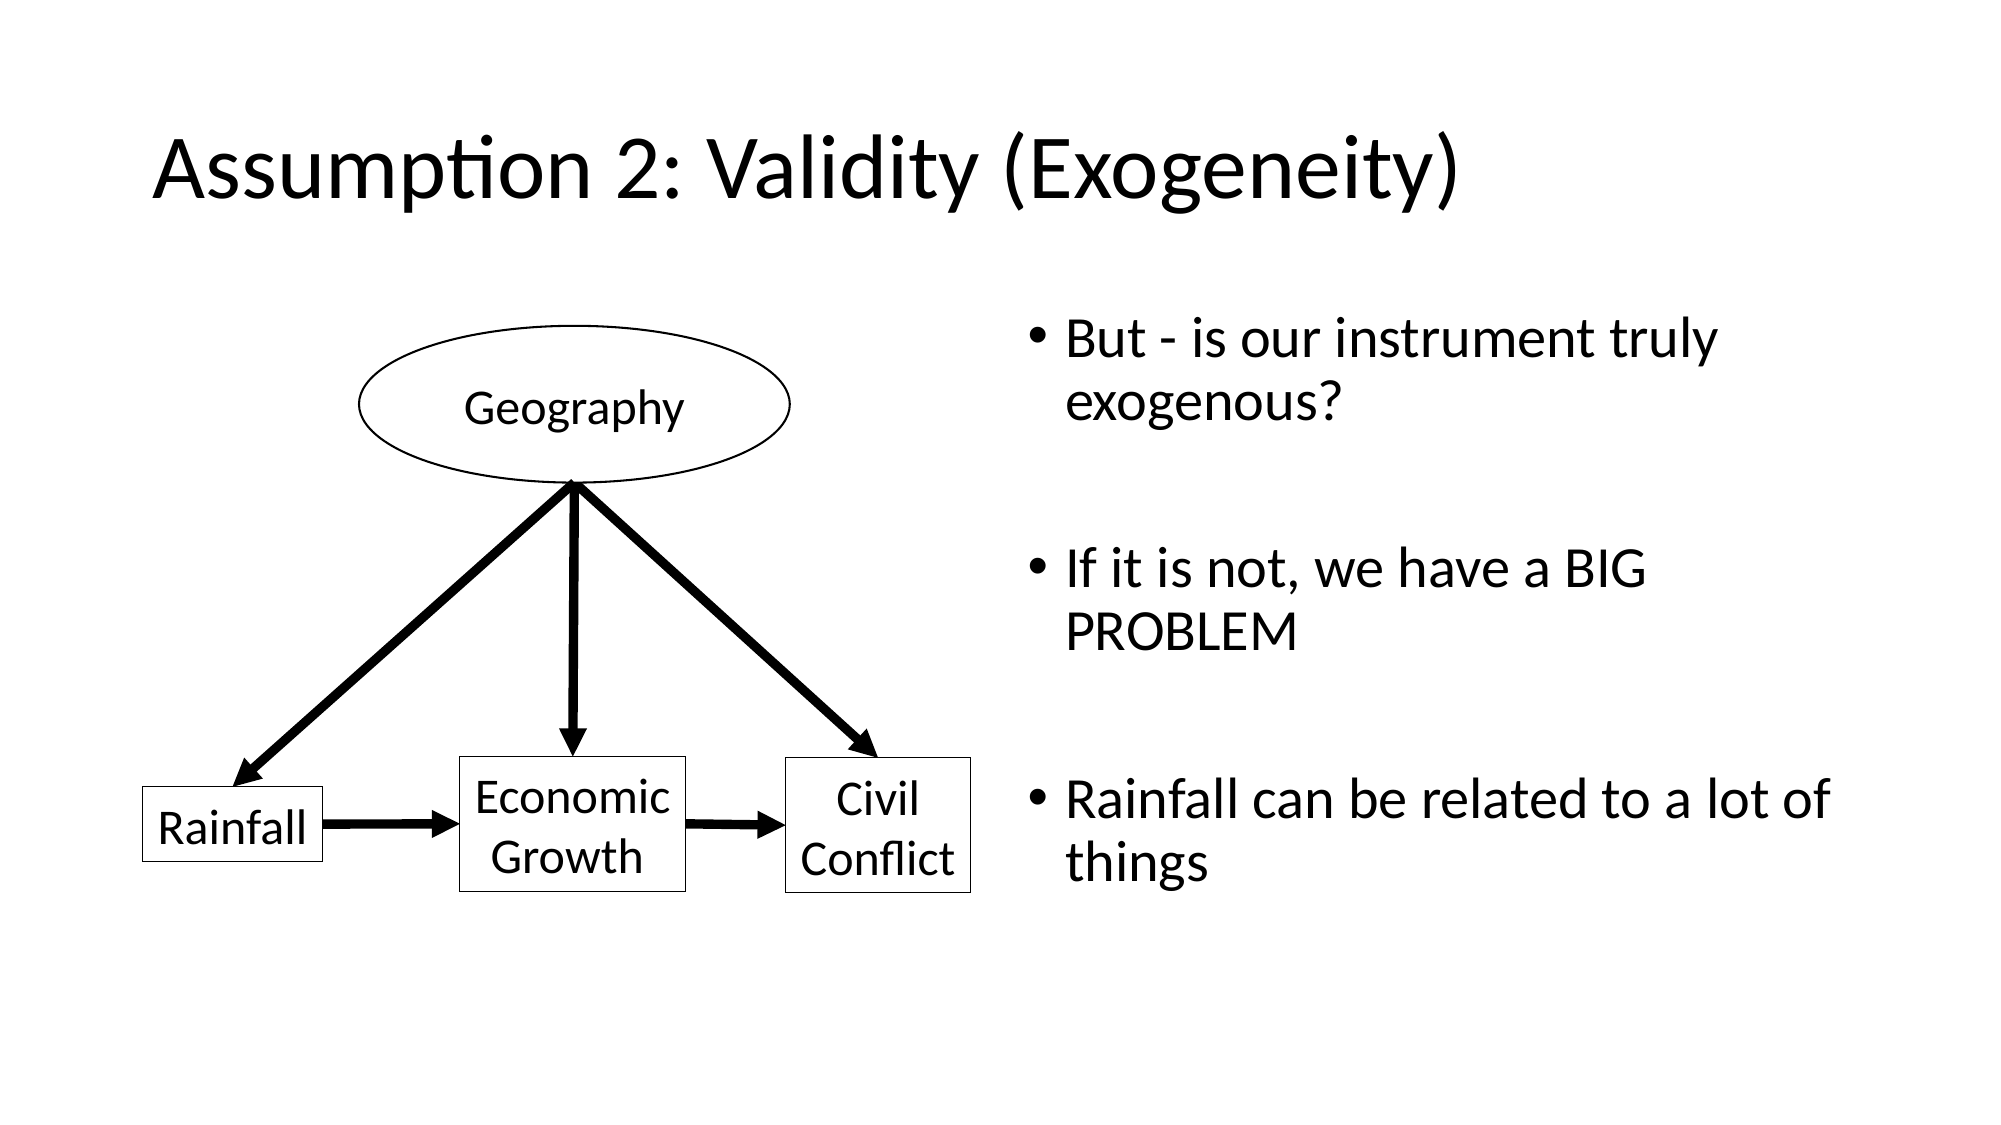

# Assumption 2: Validity (Exogeneity)
But - is our instrument truly exogenous?

If it is not, we have a BIG PROBLEM

Rainfall can be related to a lot of things
Geography
Economic
Growth
Civil
Conflict
Rainfall